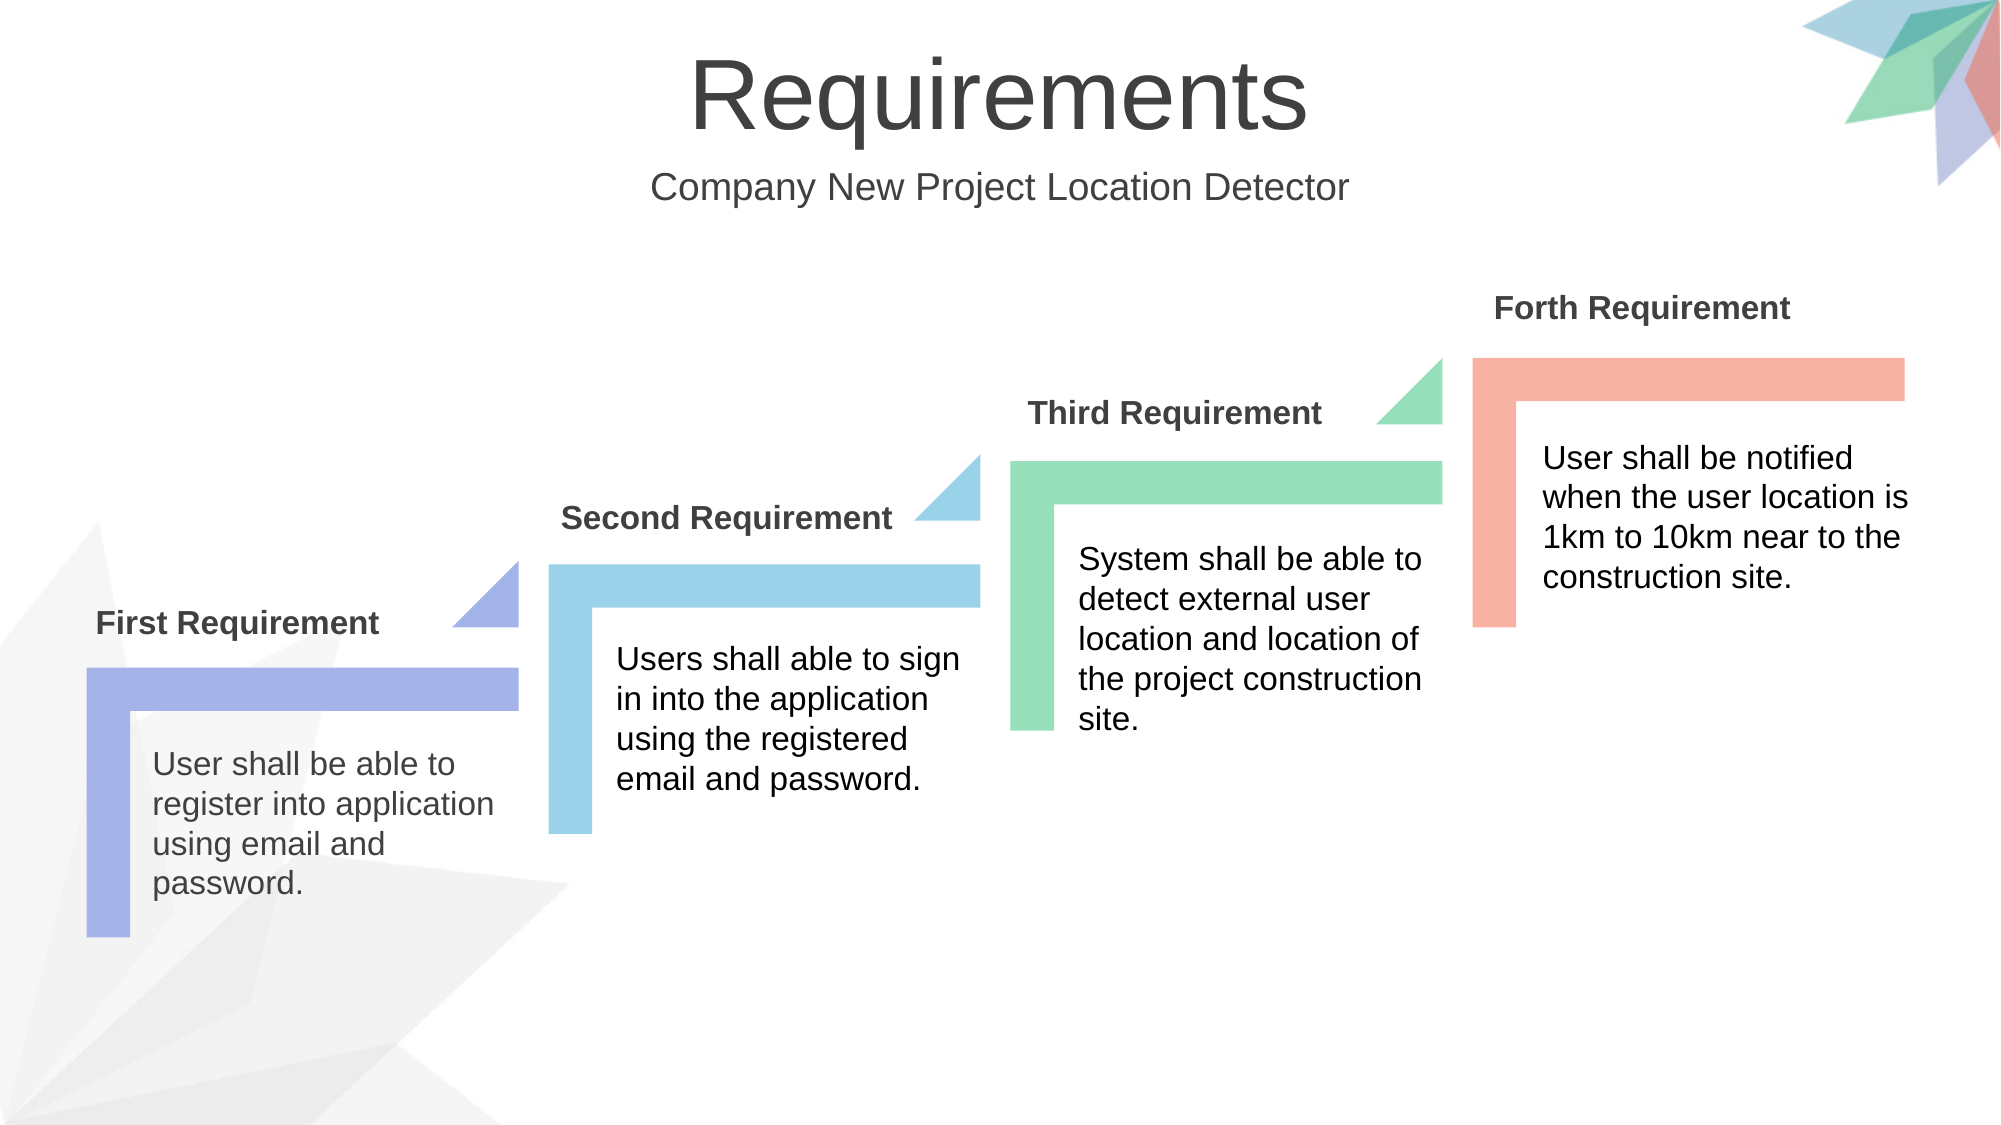

Requirements
Company New Project Location Detector
Forth Requirement

Third Requirement
User shall be notified when the user location is 1km to 10km near to the construction site.
Second Requirement
System shall be able to detect external user location and location of the project construction site.
First Requirement
Users shall able to sign in into the application using the registered email and password.
User shall be able to register into application using email and password.